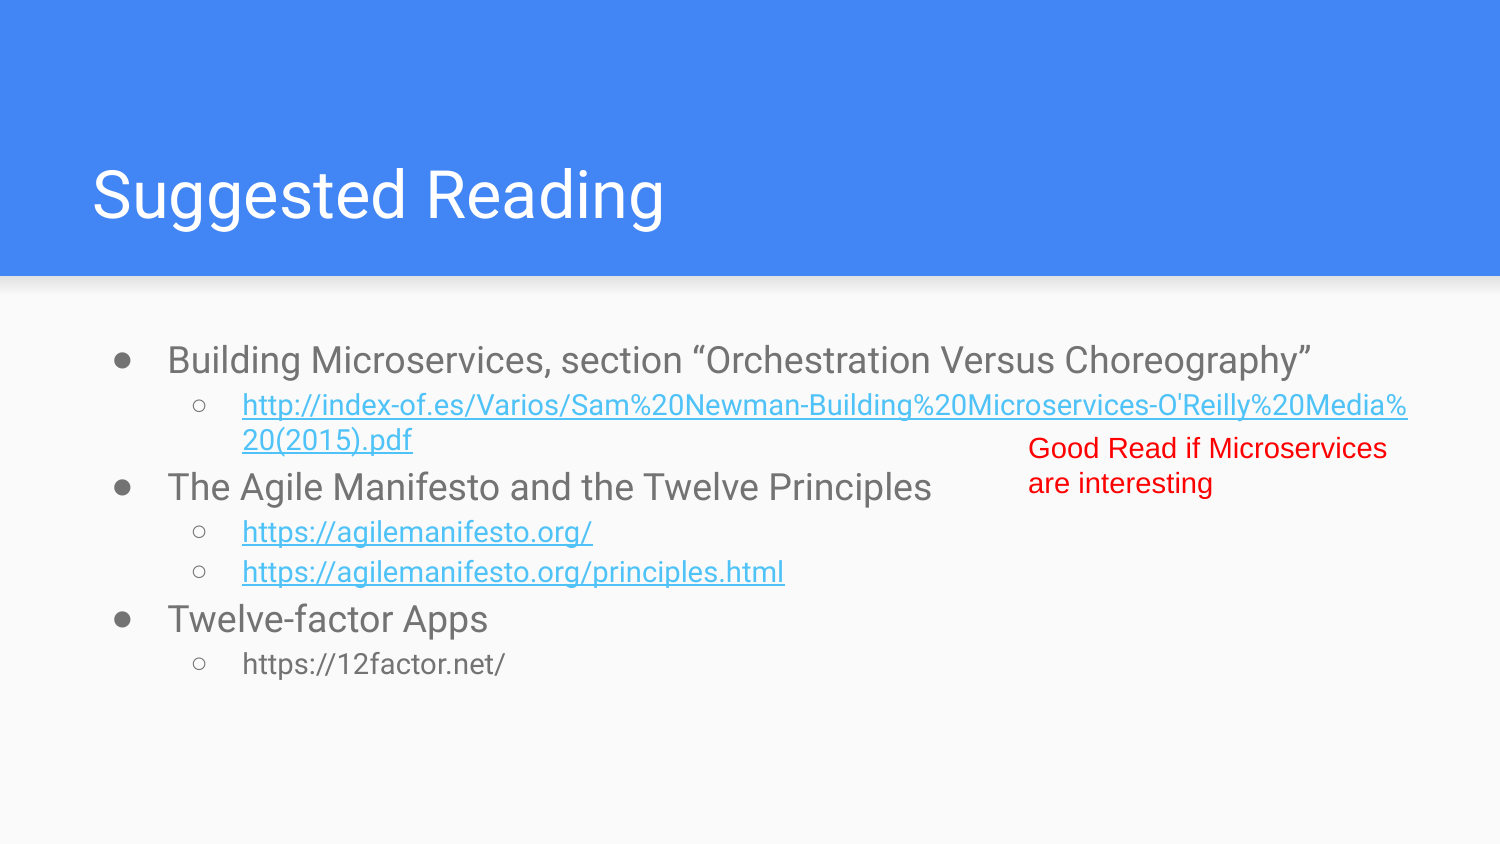

# Suggested Reading
Building Microservices, section “Orchestration Versus Choreography”
http://index-of.es/Varios/Sam%20Newman-Building%20Microservices-O'Reilly%20Media%20(2015).pdf
The Agile Manifesto and the Twelve Principles
https://agilemanifesto.org/
https://agilemanifesto.org/principles.html
Twelve-factor Apps
https://12factor.net/
Good Read if Microservices
are interesting